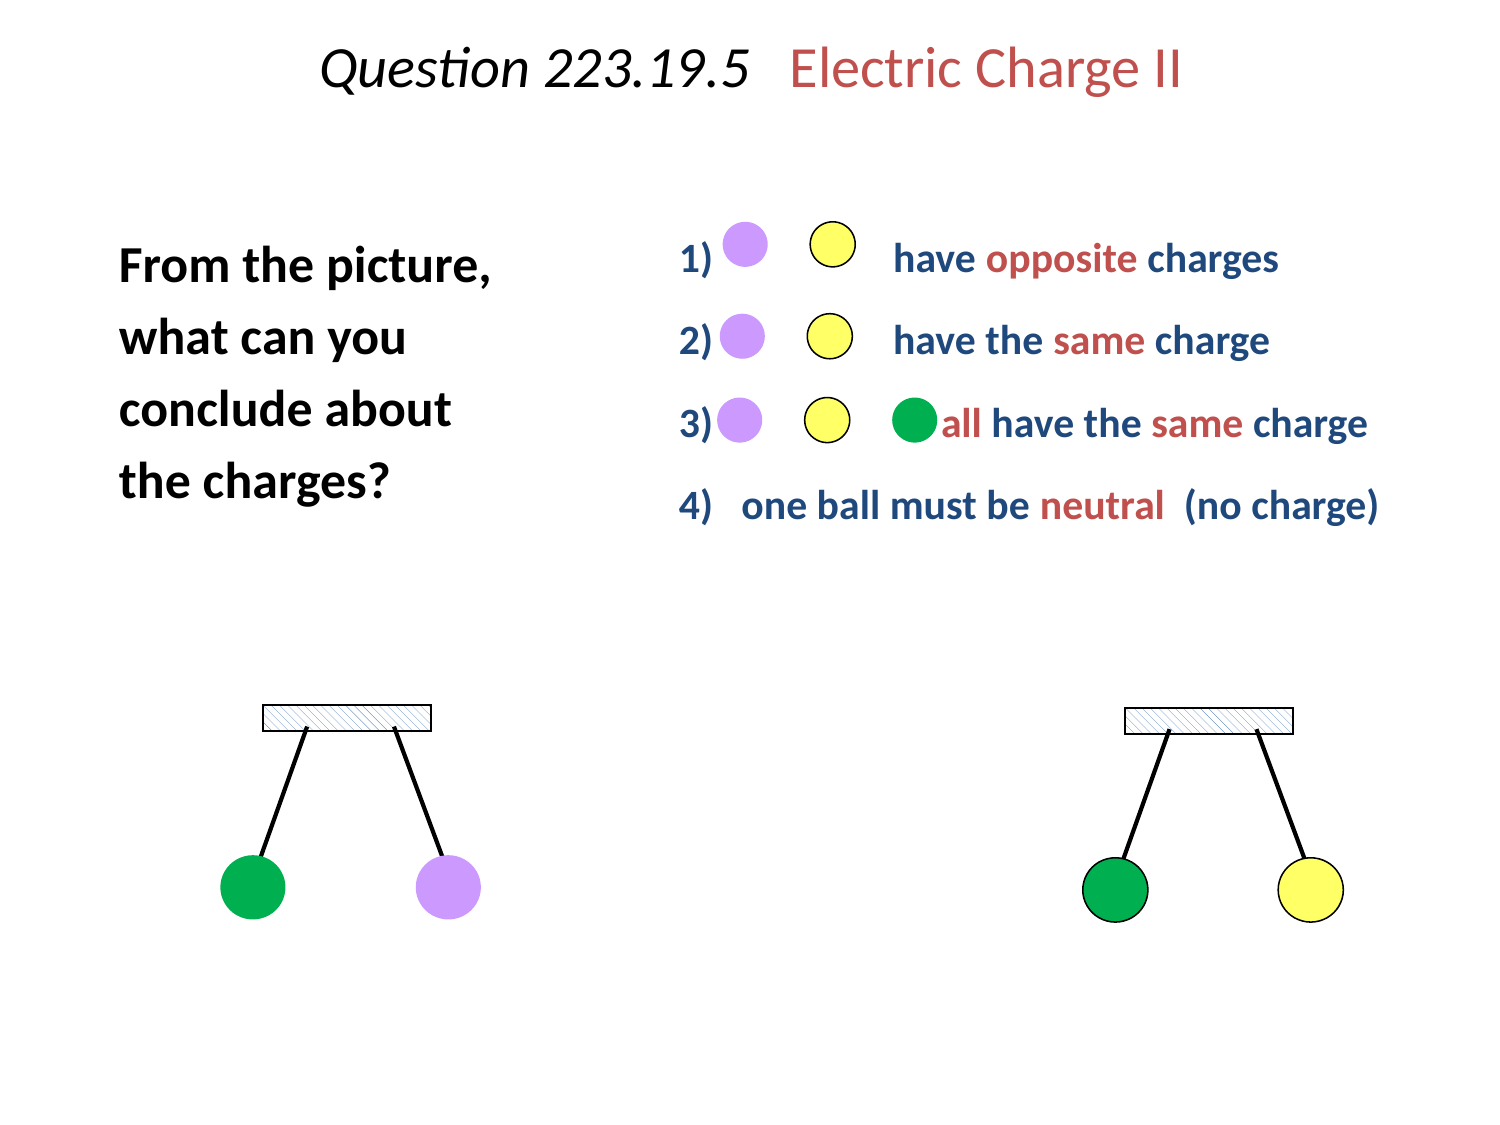

# Question 223.19.5   Electric Charge II
1)                   have opposite charges
2)                   have the same charge
3)                        all have the same charge
4)   one ball must be neutral  (no charge)
	From the picture, what can you conclude about the charges?